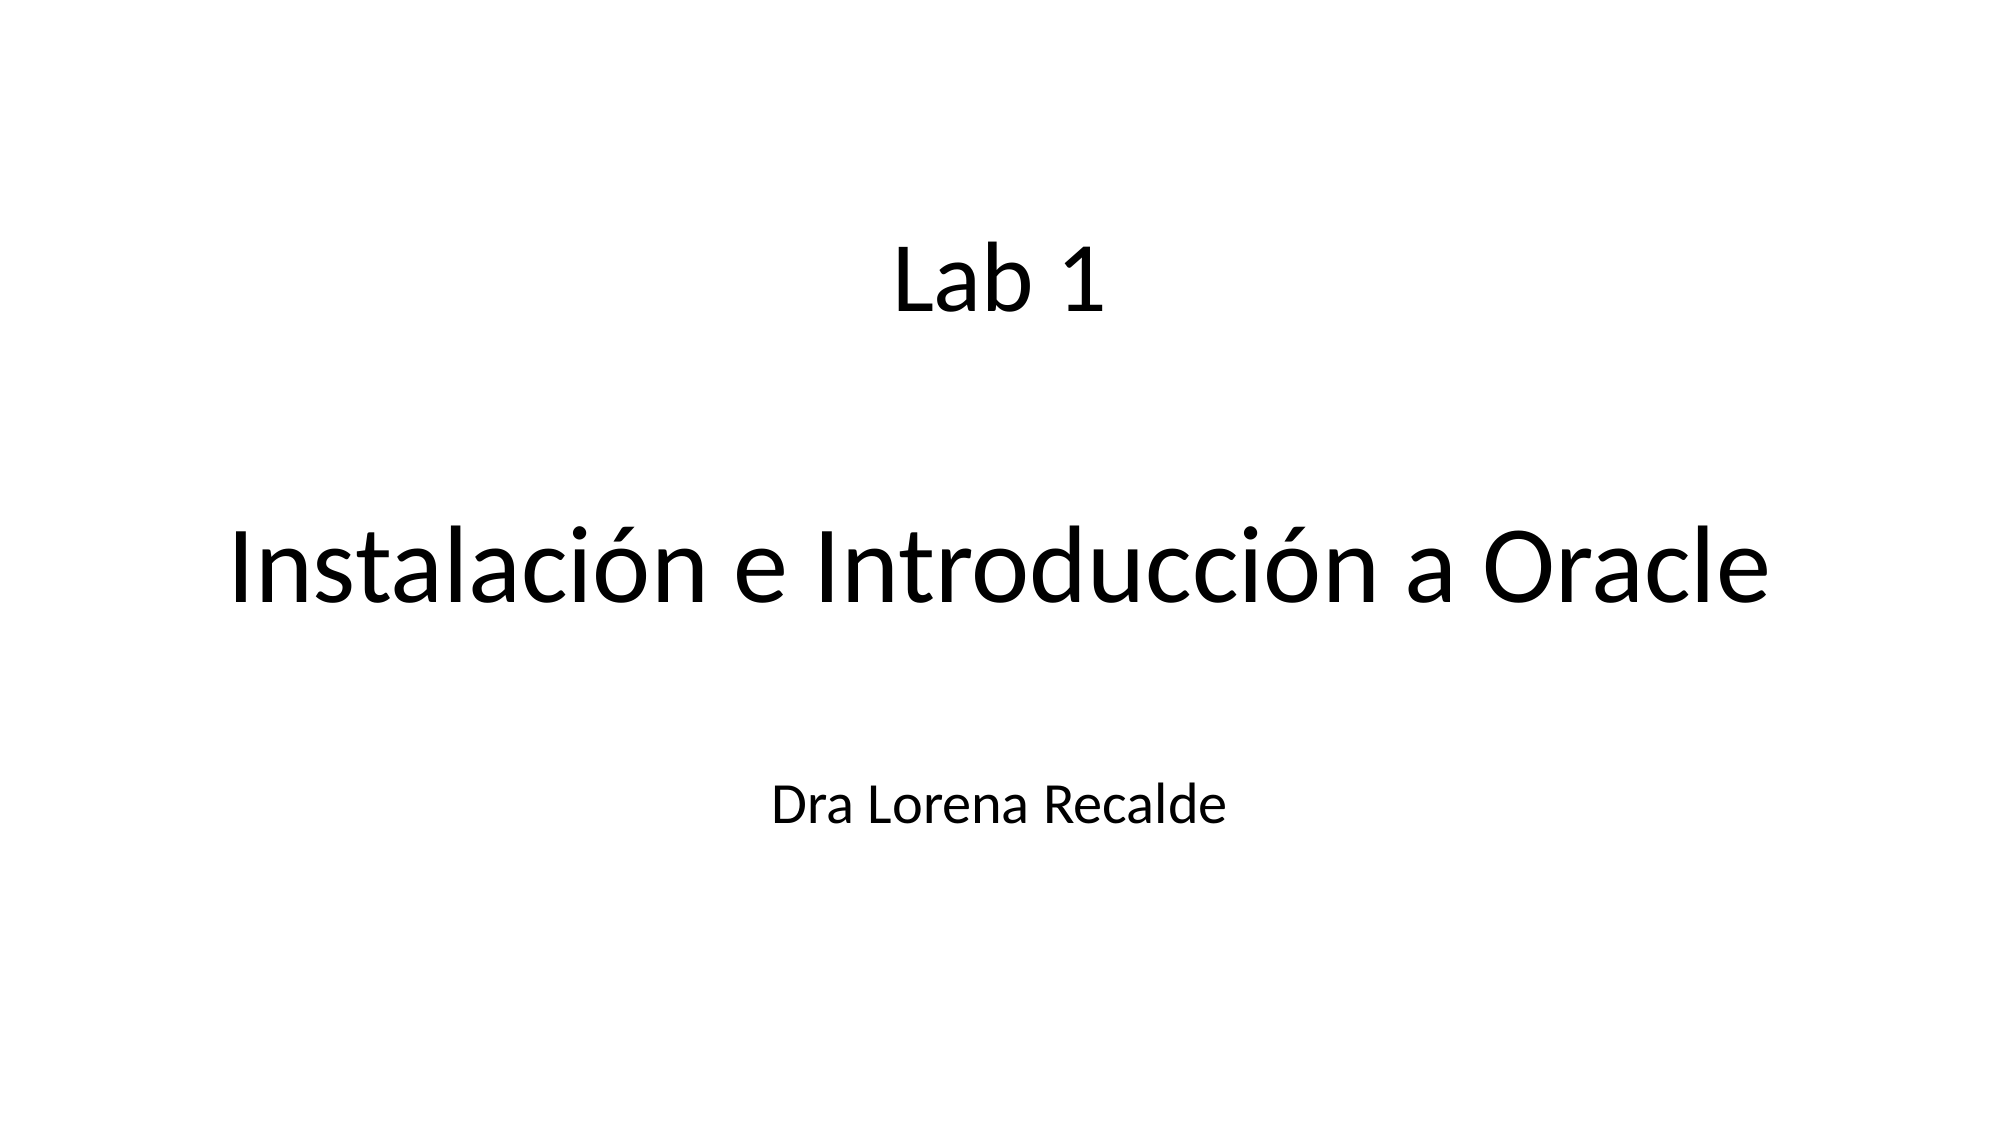

# Lab 1
Instalación e Introducción a Oracle
Dra Lorena Recalde